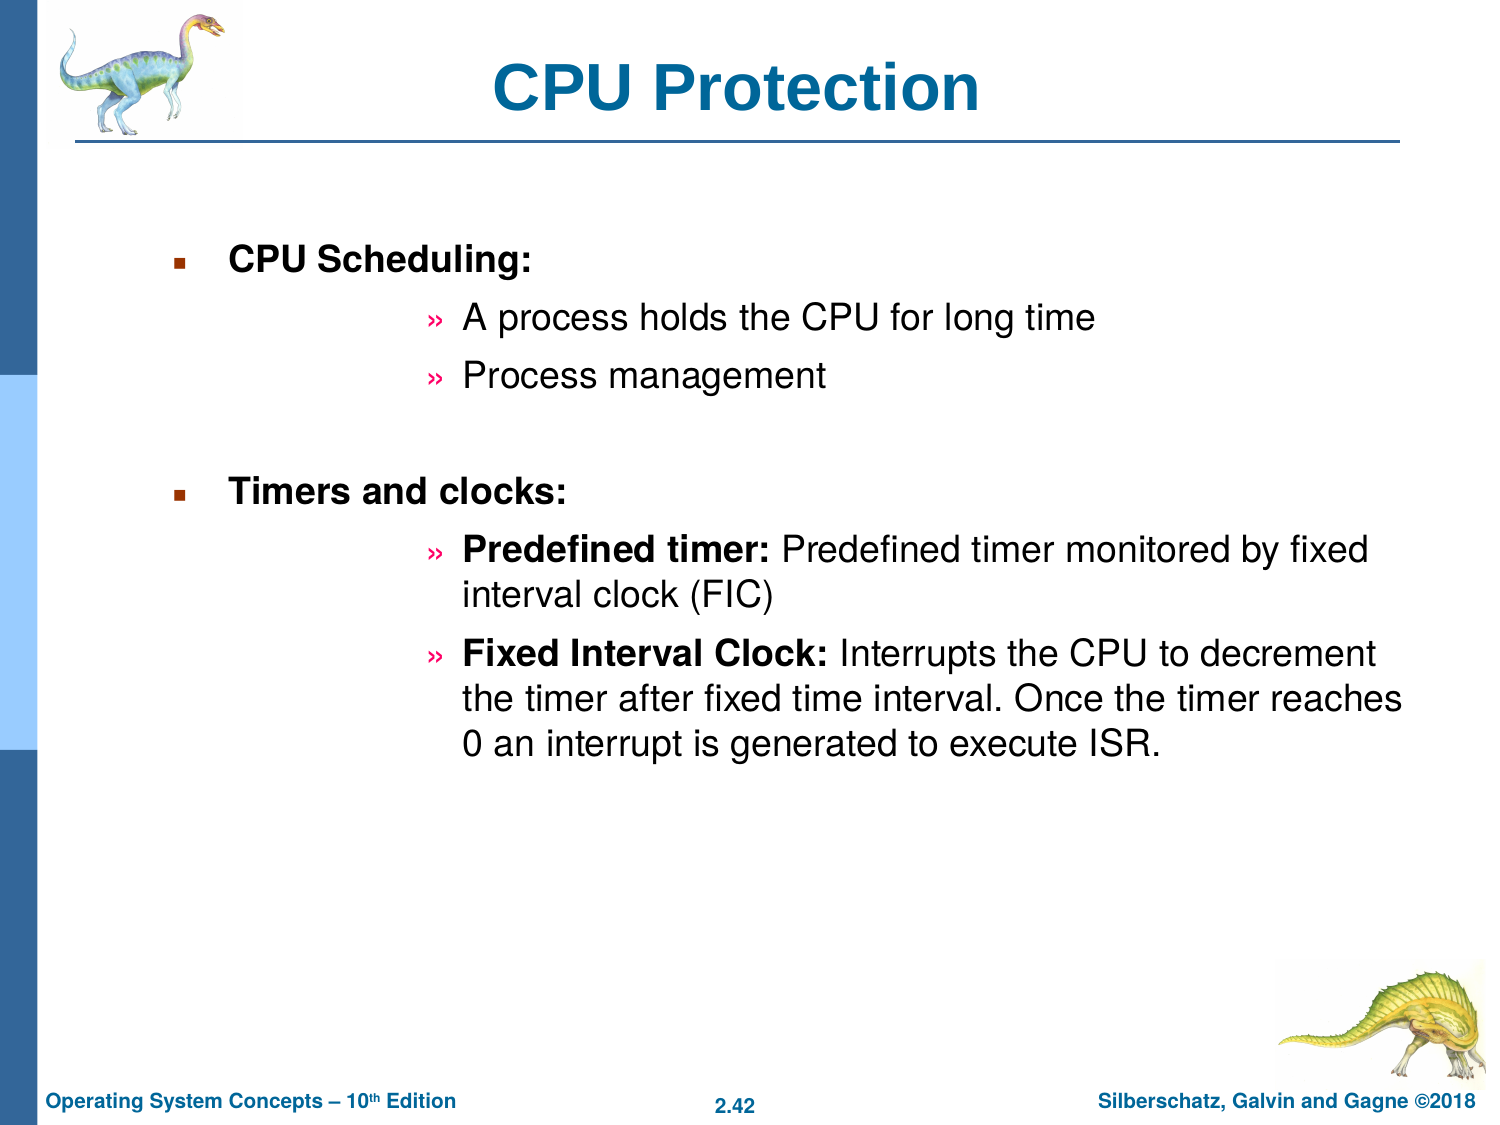

# CPU Protection
CPU Scheduling:
A process holds the CPU for long time
Process management

Timers and clocks:
Predefined timer: Predefined timer monitored by fixed interval clock (FIC)
Fixed Interval Clock: Interrupts the CPU to decrement the timer after fixed time interval. Once the timer reaches 0 an interrupt is generated to execute ISR.